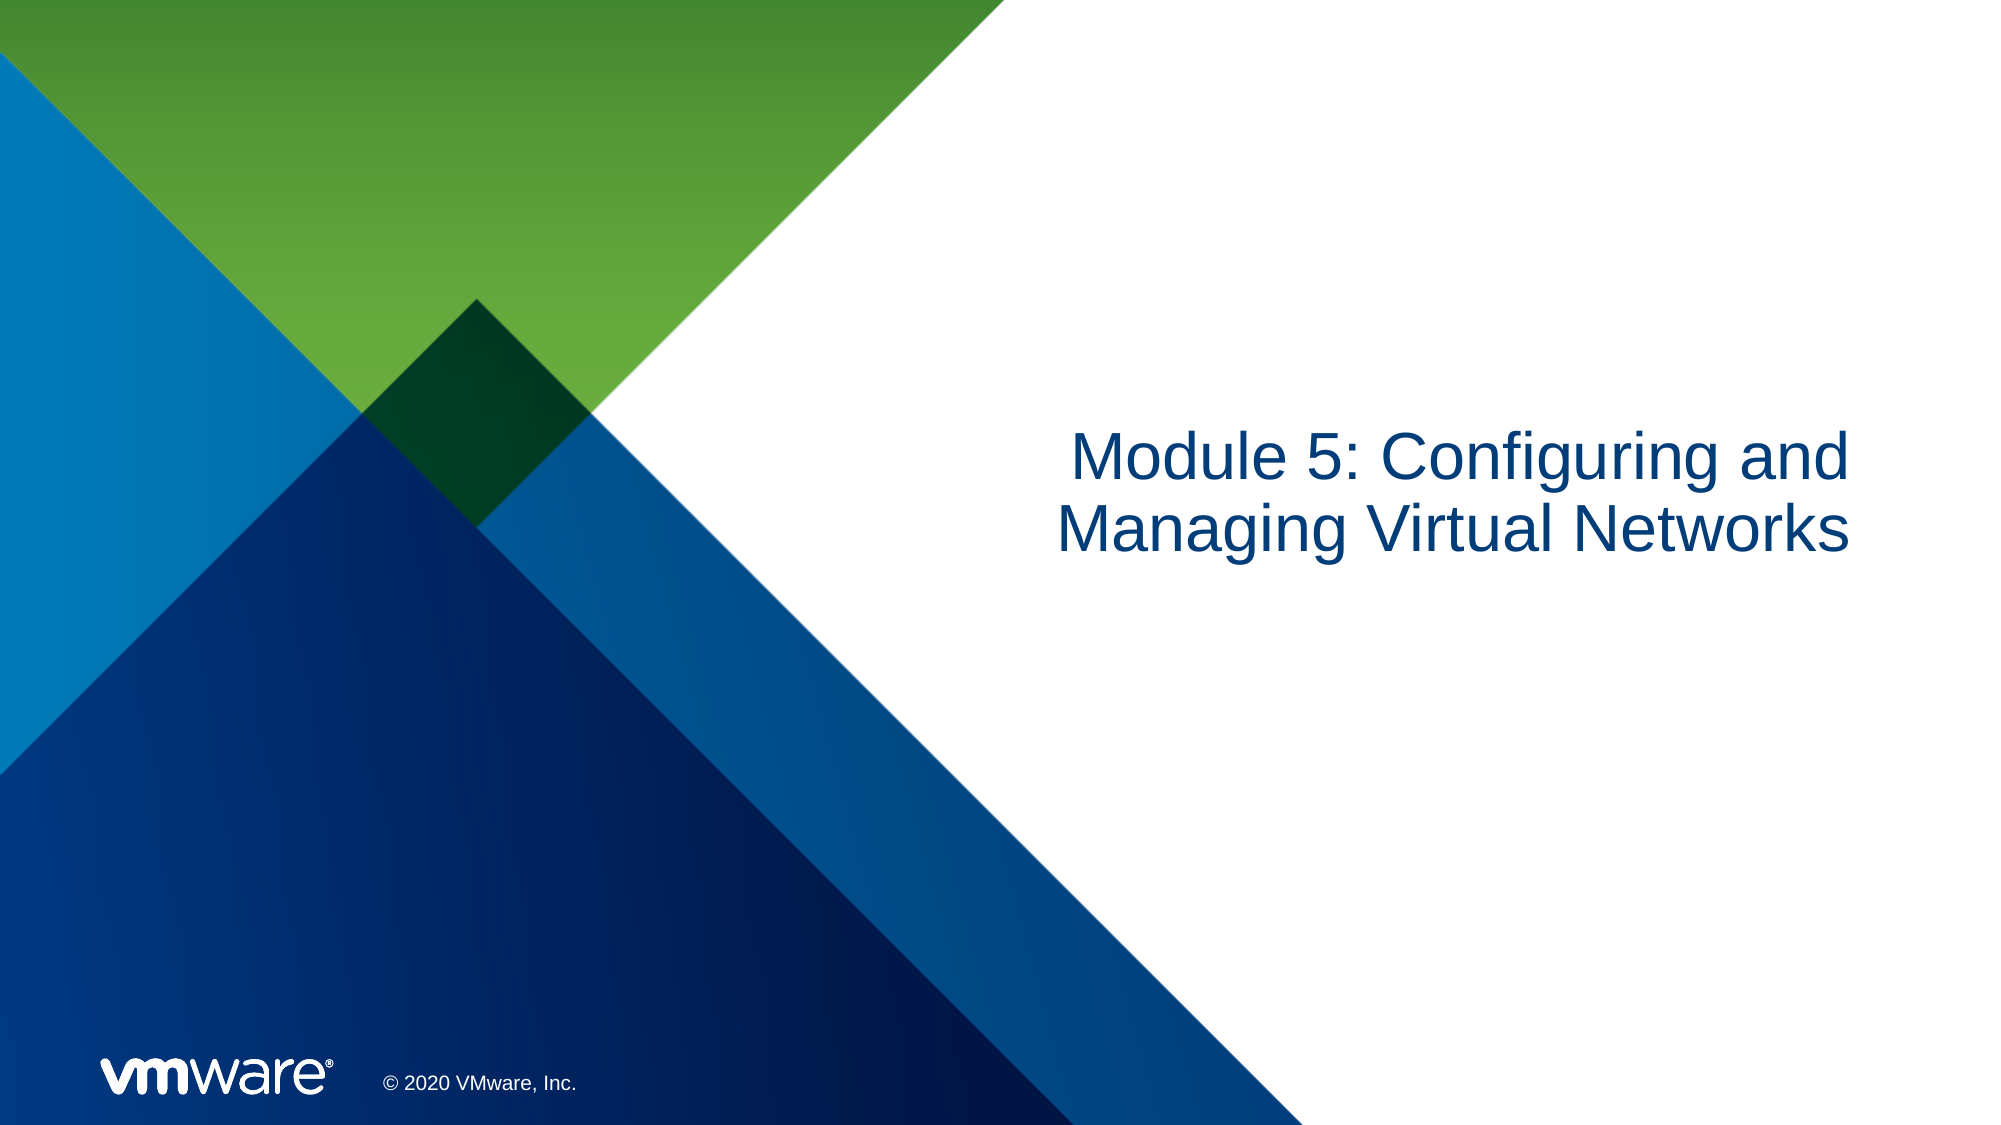

# Module 5: Configuring and Managing Virtual Networks